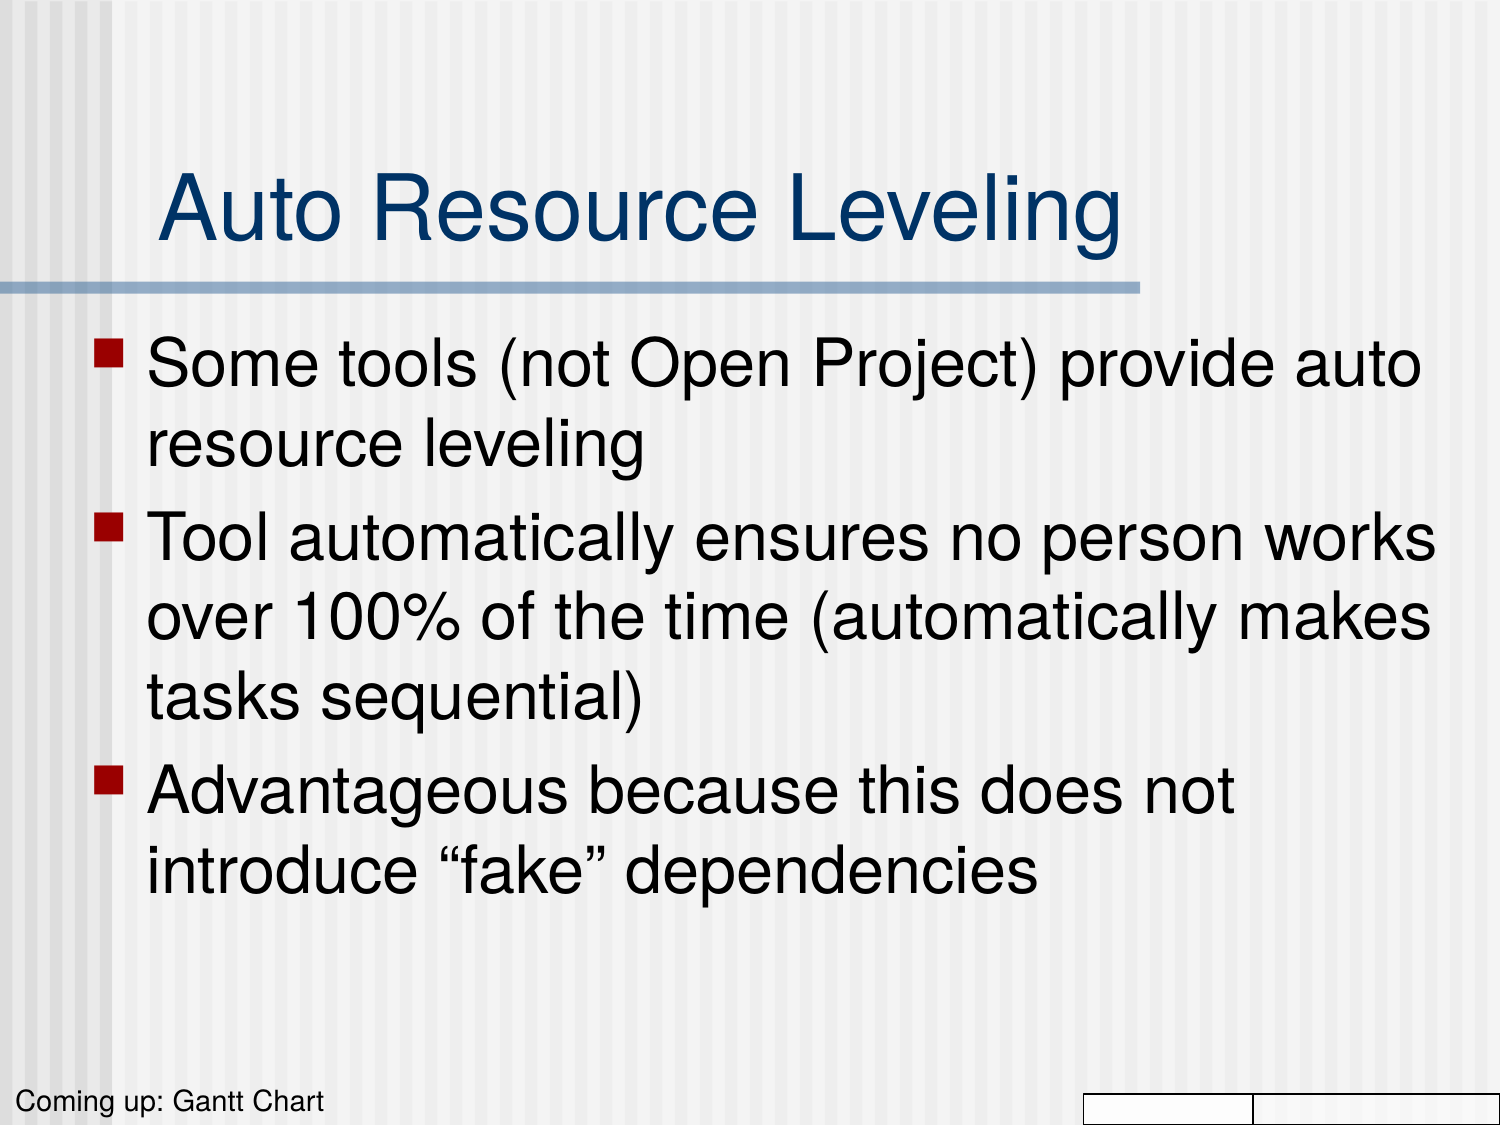

# Auto Resource Leveling
Some tools (not Open Project) provide auto resource leveling
Tool automatically ensures no person works over 100% of the time (automatically makes tasks sequential)
Advantageous because this does not introduce “fake” dependencies
Coming up: Gantt Chart